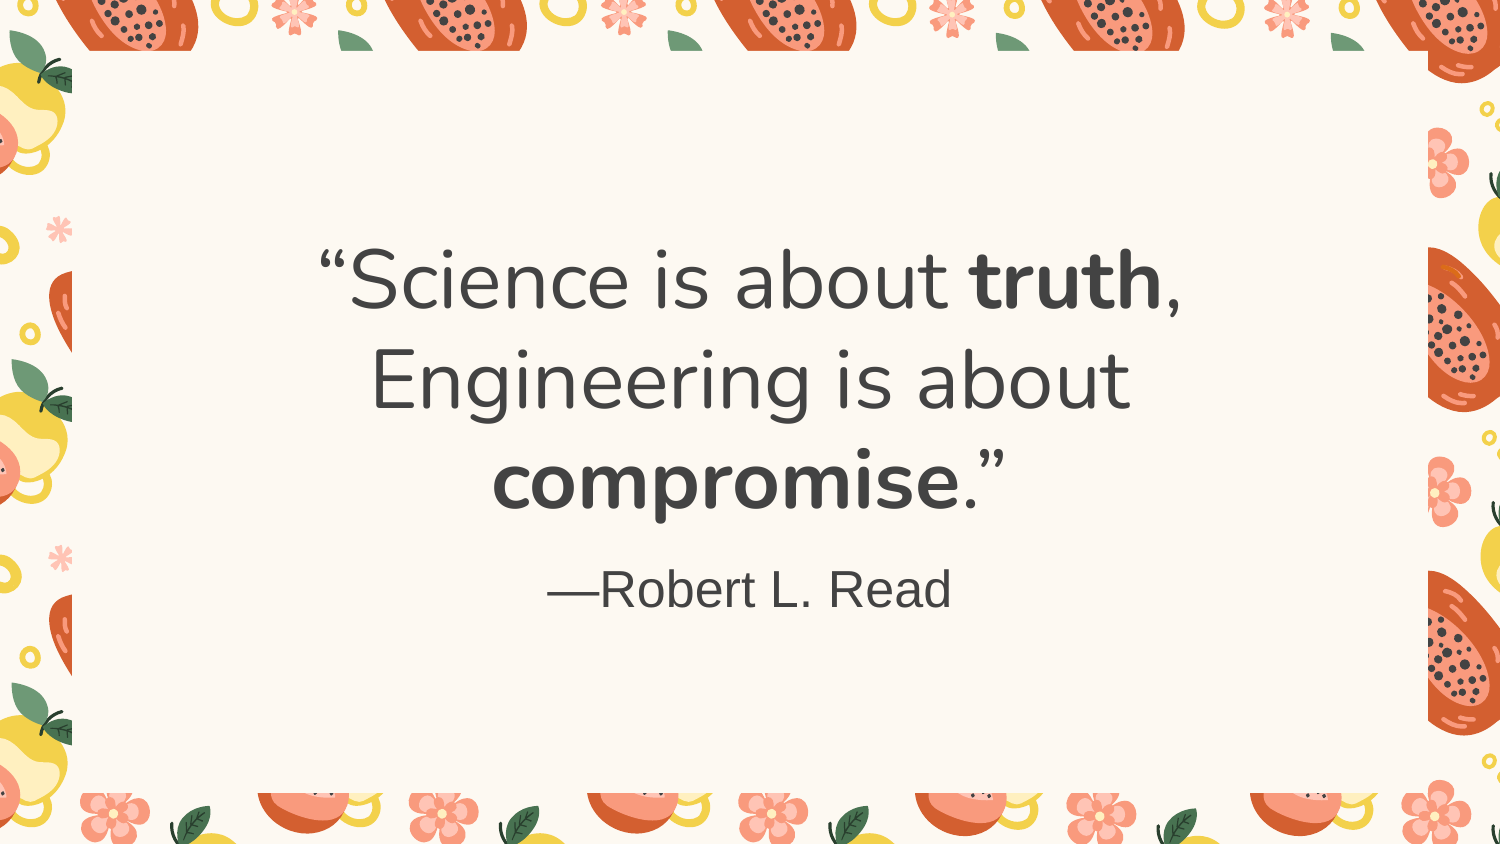

“Science is about truth, Engineering is about compromise.”
# —Robert L. Read